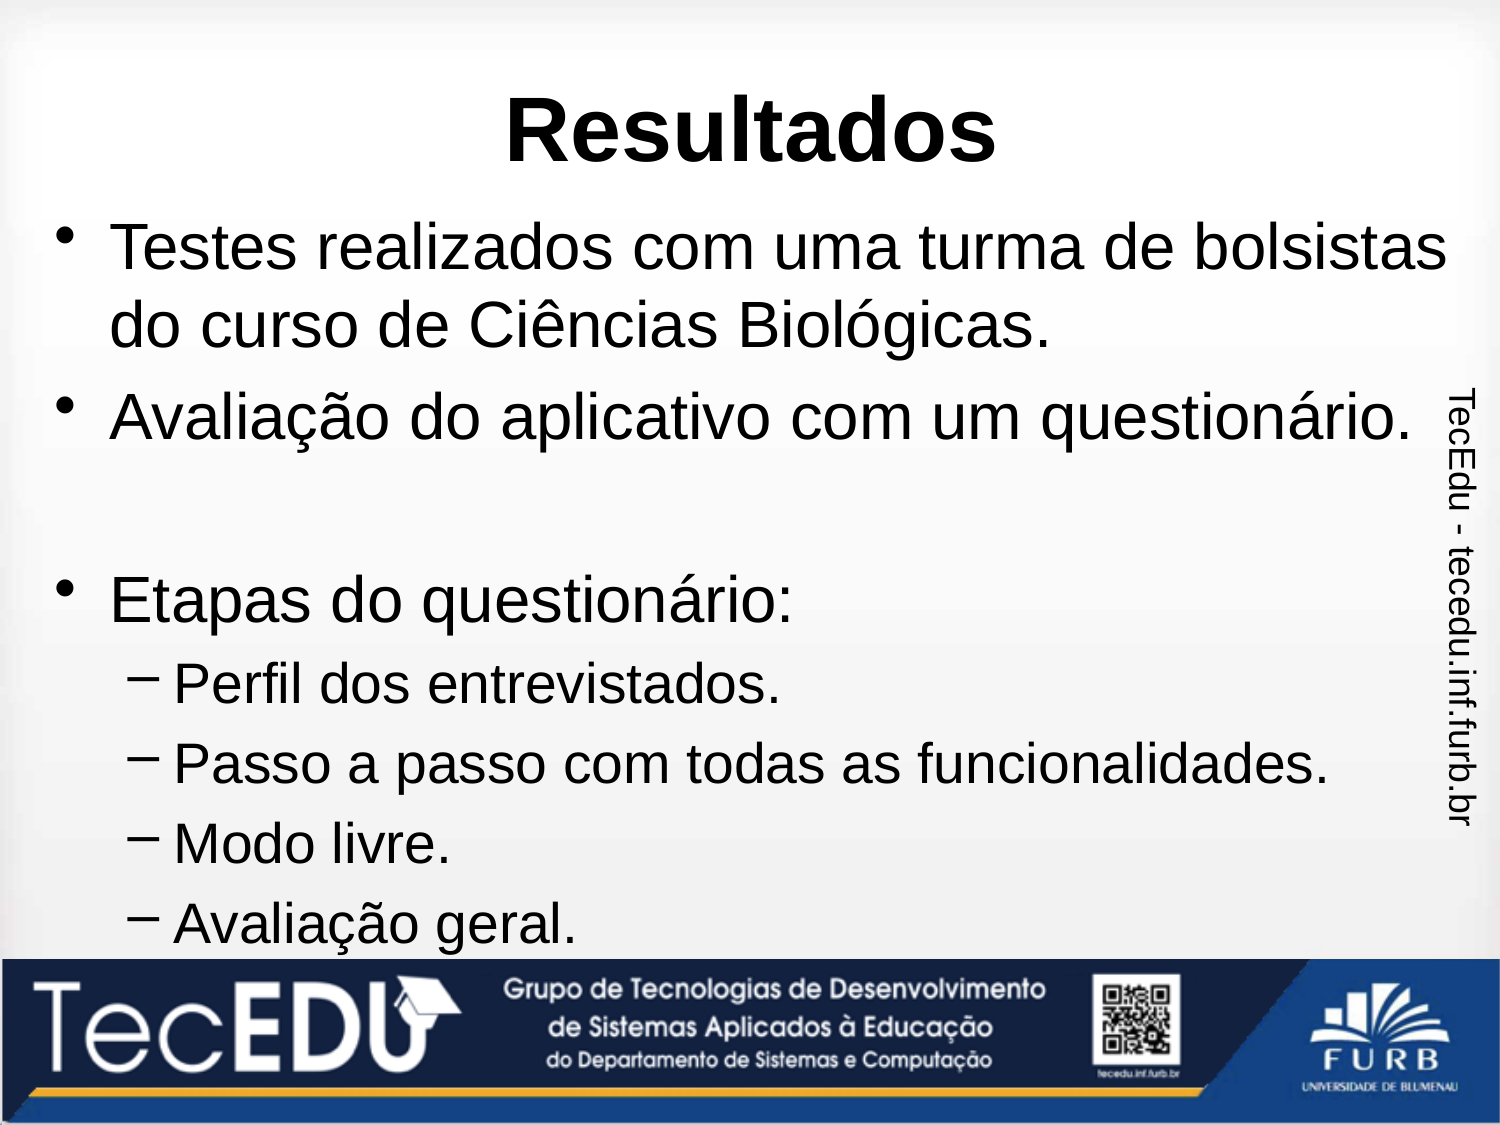

# Resultados
Testes realizados com uma turma de bolsistas do curso de Ciências Biológicas.
Avaliação do aplicativo com um questionário.

Etapas do questionário:
Perfil dos entrevistados.
Passo a passo com todas as funcionalidades.
Modo livre.
Avaliação geral.